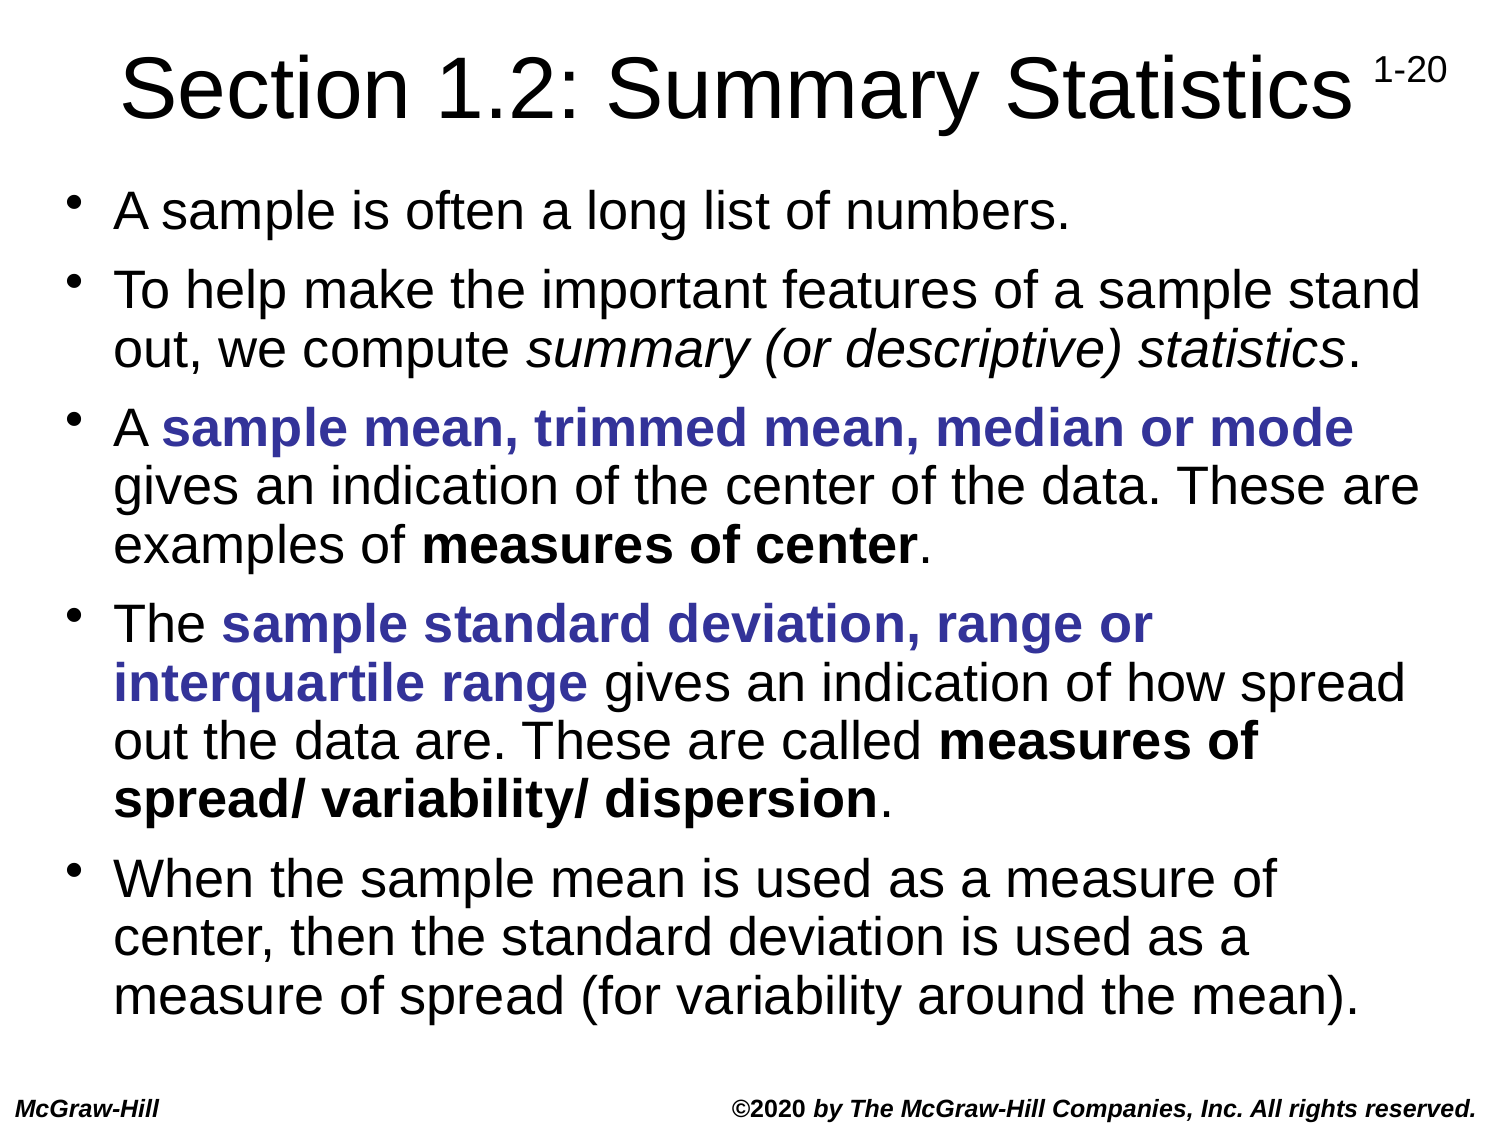

# Section 1.2: Summary Statistics
A sample is often a long list of numbers.
To help make the important features of a sample stand out, we compute summary (or descriptive) statistics.
A sample mean, trimmed mean, median or mode gives an indication of the center of the data. These are examples of measures of center.
The sample standard deviation, range or interquartile range gives an indication of how spread out the data are. These are called measures of spread/ variability/ dispersion.
When the sample mean is used as a measure of center, then the standard deviation is used as a measure of spread (for variability around the mean).